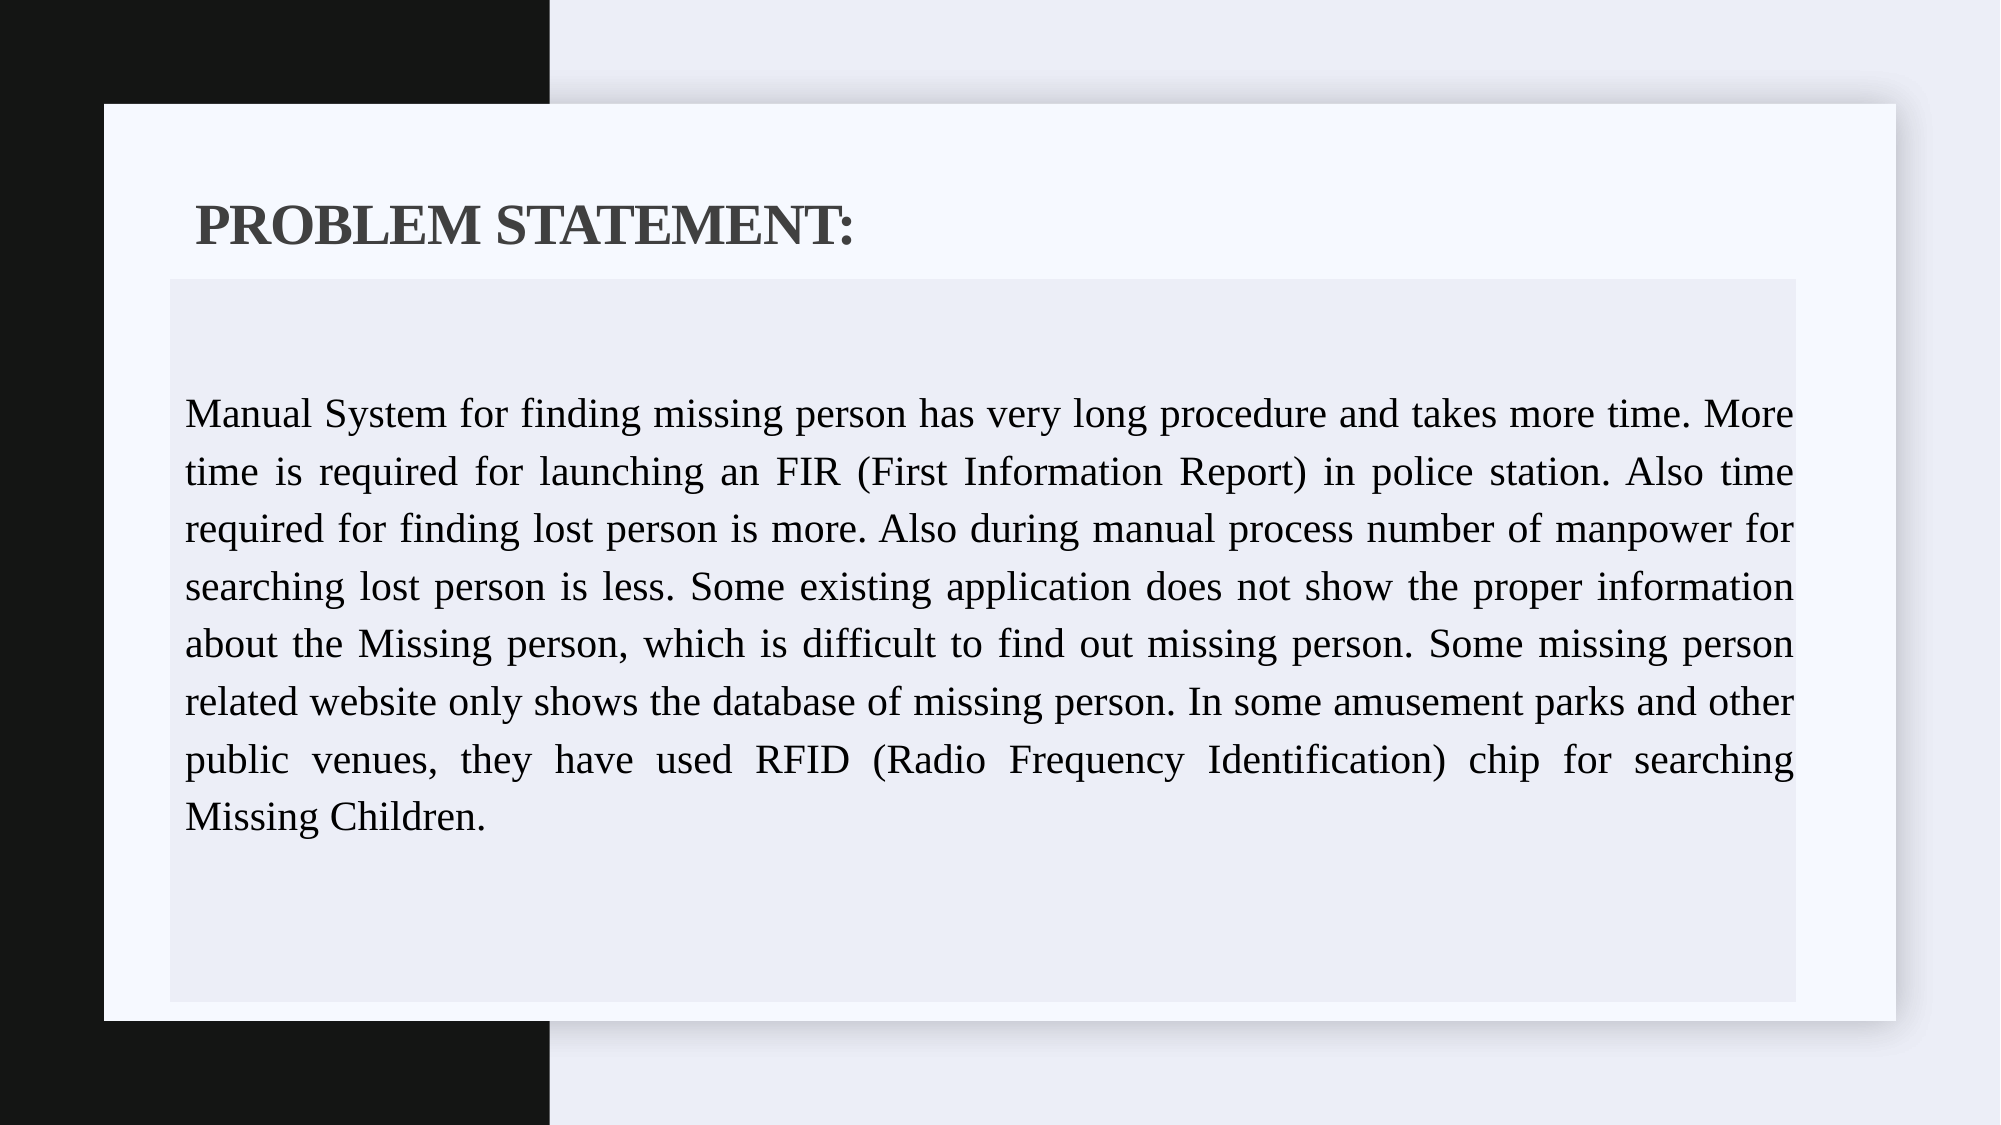

# PROBLEM STATEMENT:

Manual System for finding missing person has very long procedure and takes more time. More time is required for launching an FIR (First Information Report) in police station. Also time required for finding lost person is more. Also during manual process number of manpower for searching lost person is less. Some existing application does not show the proper information about the Missing person, which is difficult to find out missing person. Some missing person related website only shows the database of missing person. In some amusement parks and other public venues, they have used RFID (Radio Frequency Identification) chip for searching Missing Children.